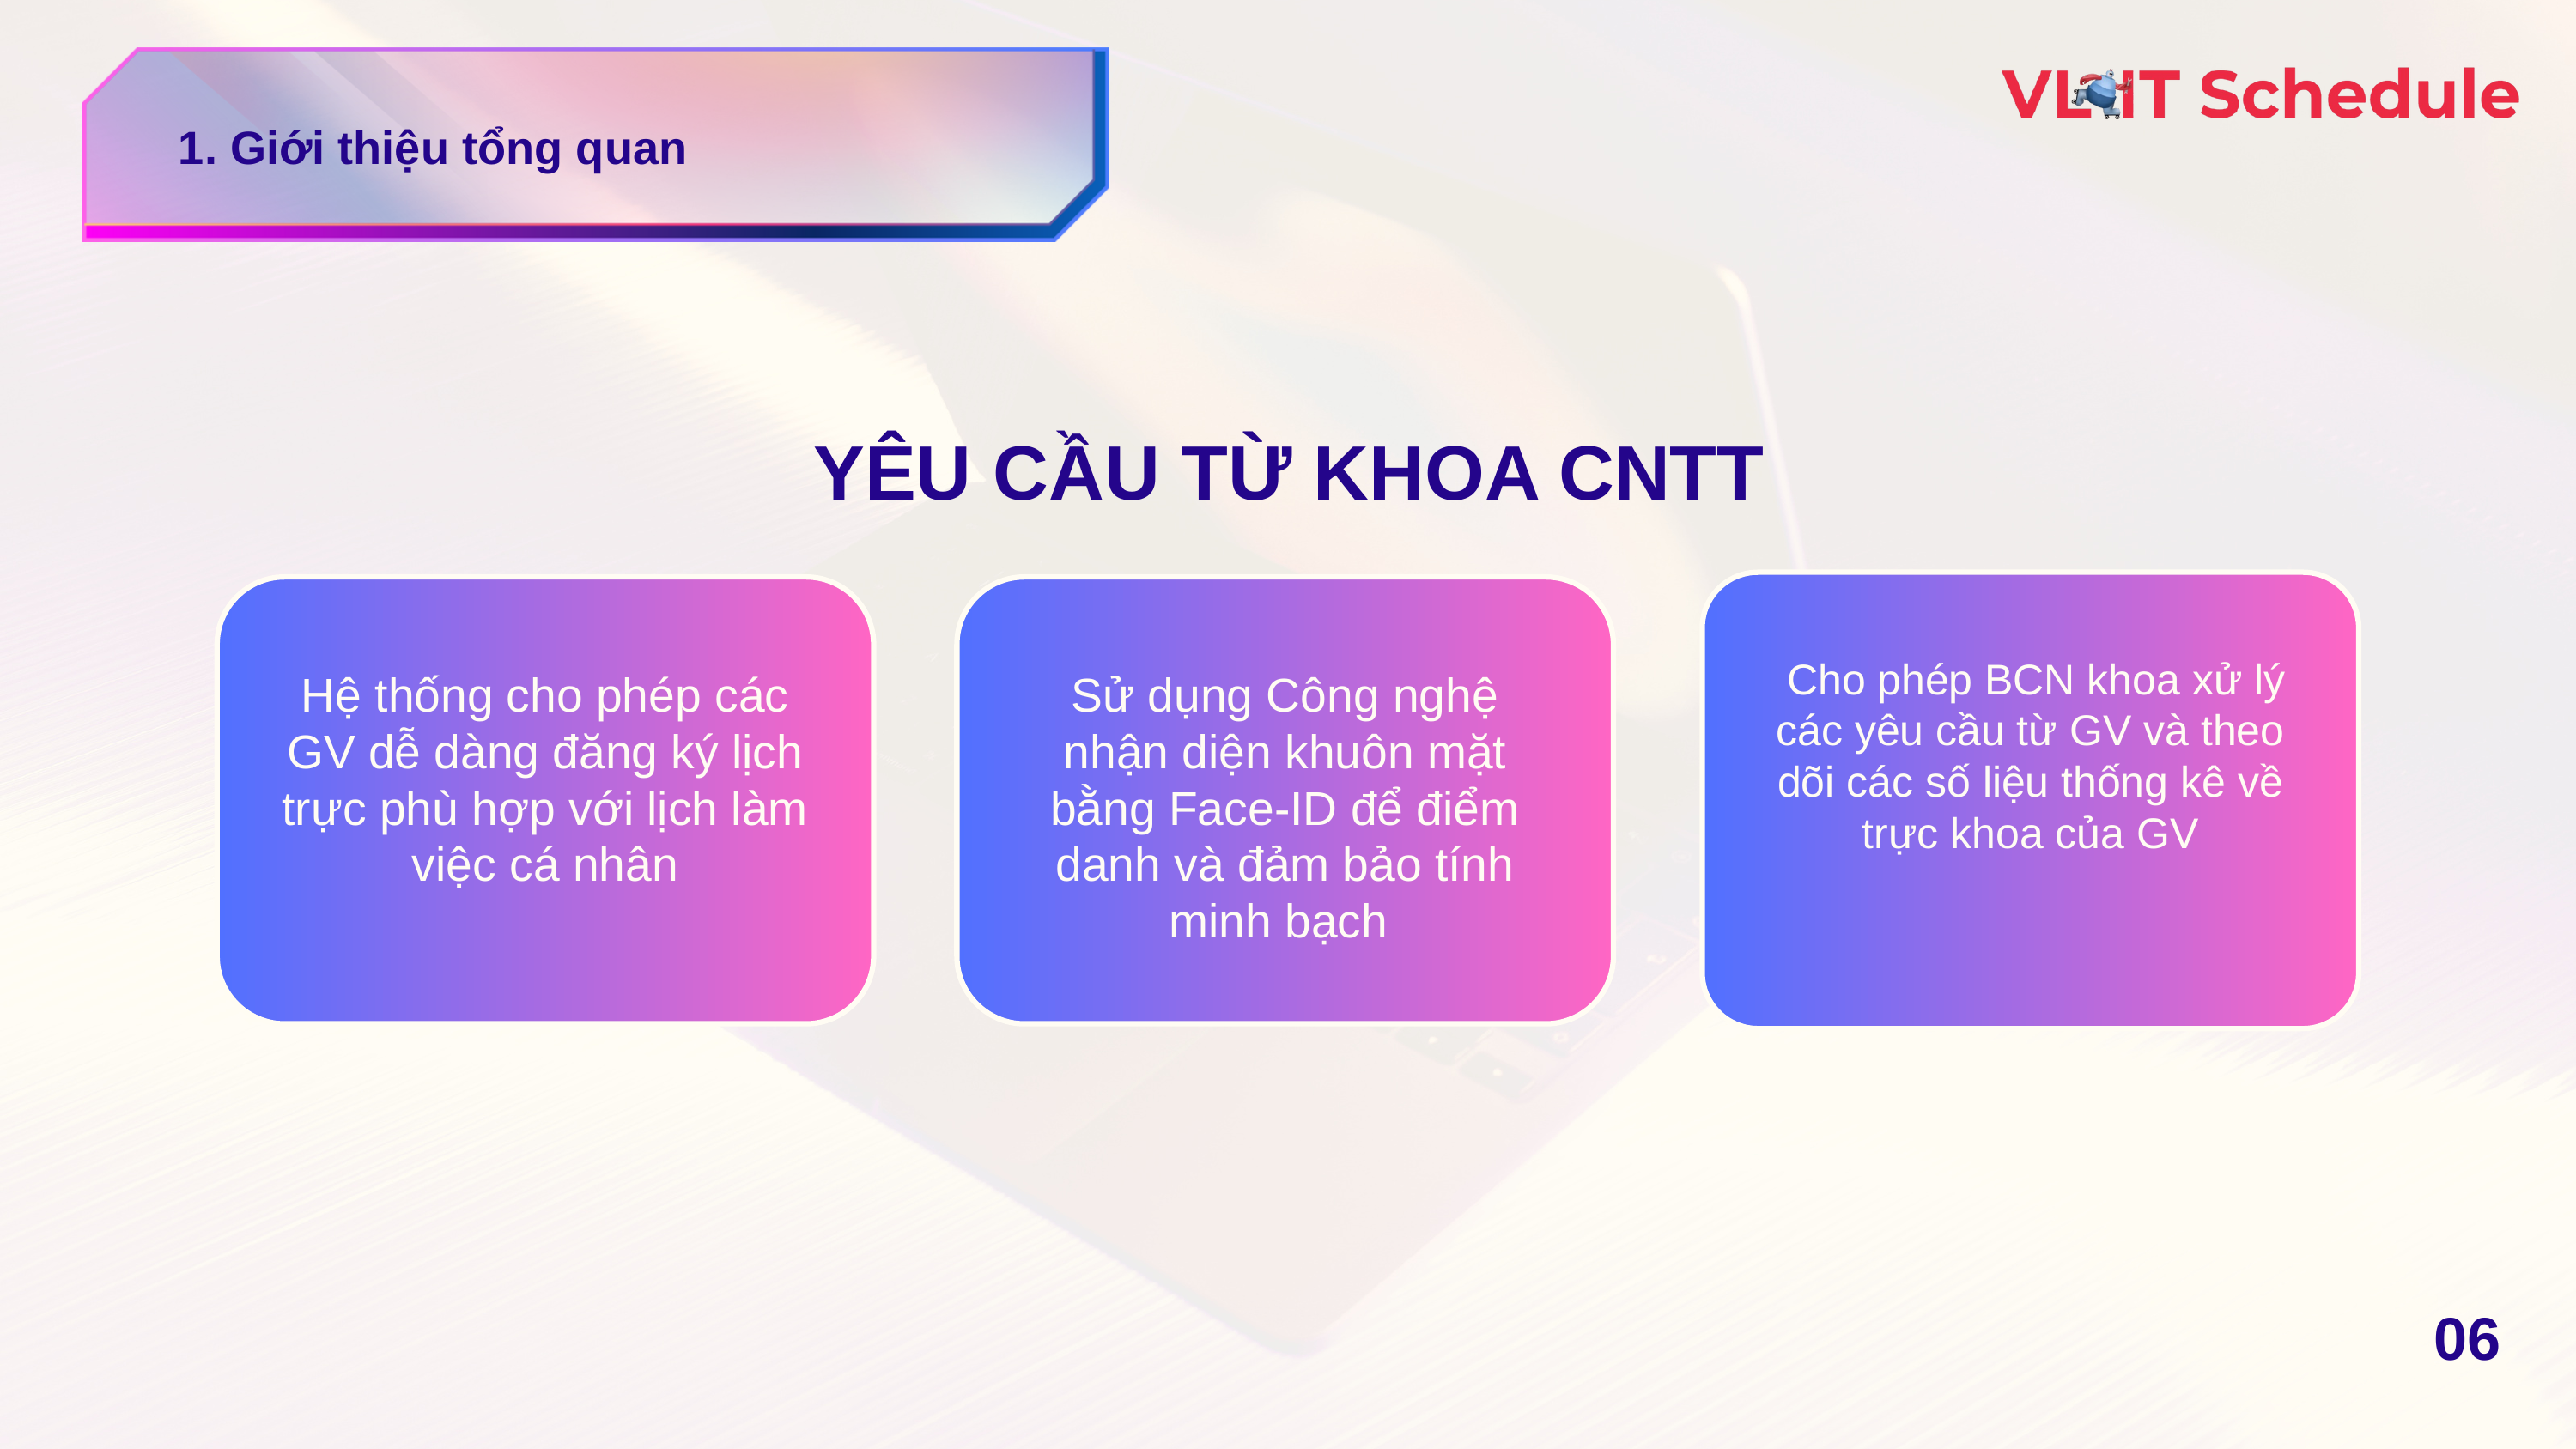

1. Giới thiệu tổng quan
YÊU CẦU TỪ KHOA CNTT

 Cho phép BCN khoa xử lý các yêu cầu từ GV và theo dõi các số liệu thống kê về trực khoa của GV

Hệ thống cho phép các GV dễ dàng đăng ký lịch trực phù hợp với lịch làm việc cá nhân

Sử dụng Công nghệ nhận diện khuôn mặt bằng Face-ID để điểm danh và đảm bảo tính minh bạch
06